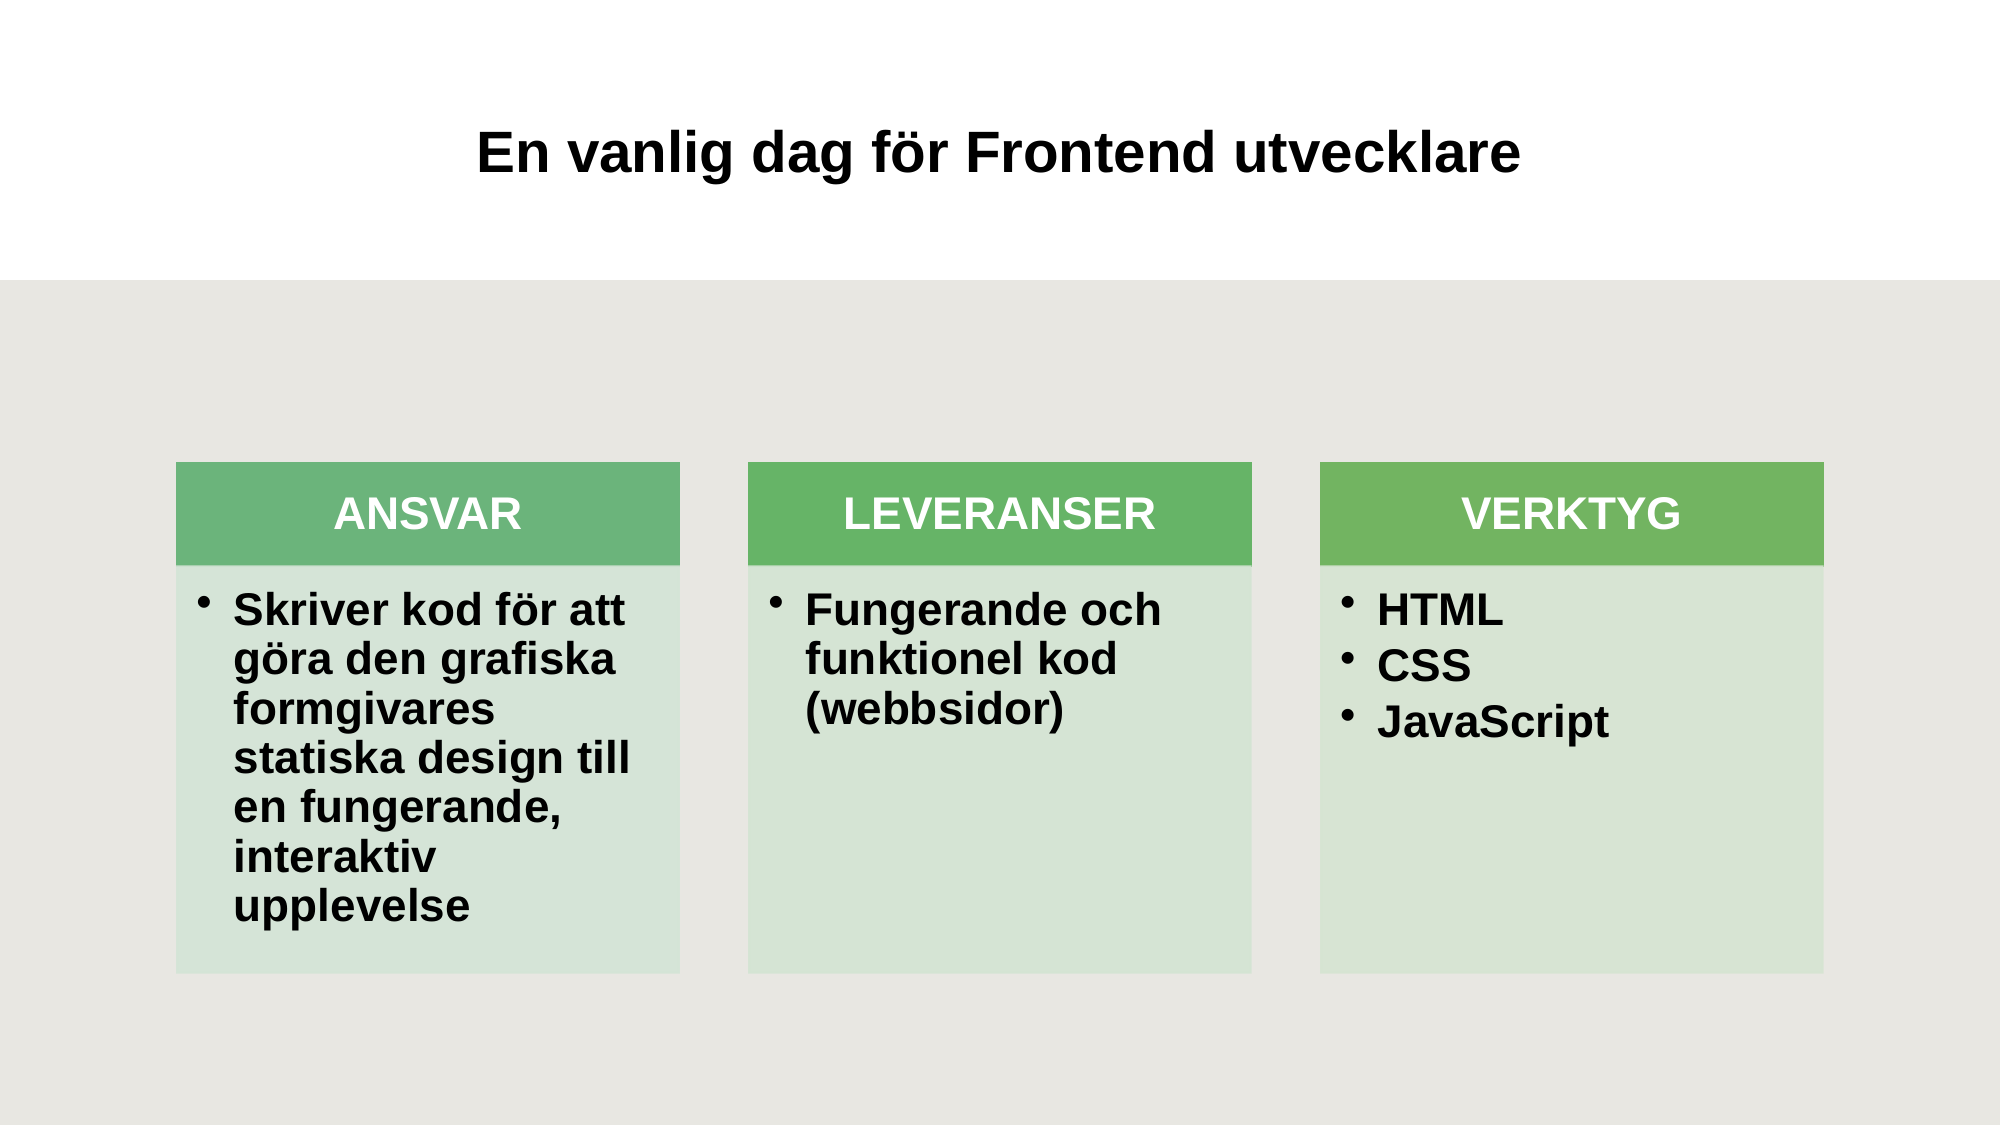

# En vanlig dag för Frontend utvecklare

ANSVAR
Skriver kod för att göra den grafiska formgivares statiska design till en fungerande, interaktiv upplevelse
LEVERANSER
Fungerande och funktionel kod (webbsidor)
VERKTYG
HTML
CSS
JavaScript